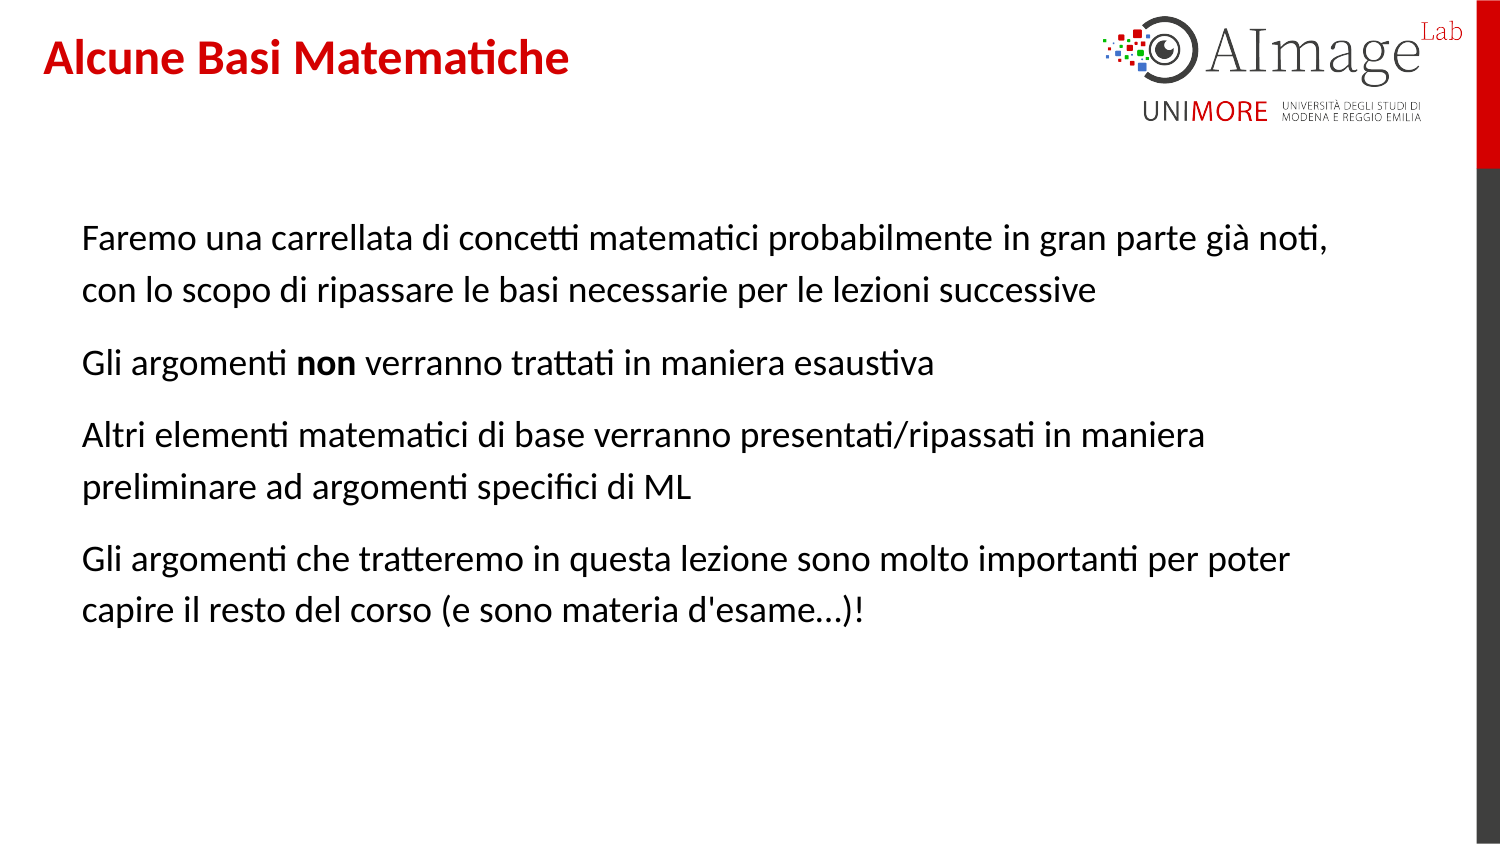

Alcune Basi Matematiche
Faremo una carrellata di concetti matematici probabilmente in gran parte già noti, con lo scopo di ripassare le basi necessarie per le lezioni successive
Gli argomenti non verranno trattati in maniera esaustiva
Altri elementi matematici di base verranno presentati/ripassati in maniera preliminare ad argomenti specifici di ML
Gli argomenti che tratteremo in questa lezione sono molto importanti per poter capire il resto del corso (e sono materia d'esame…)!